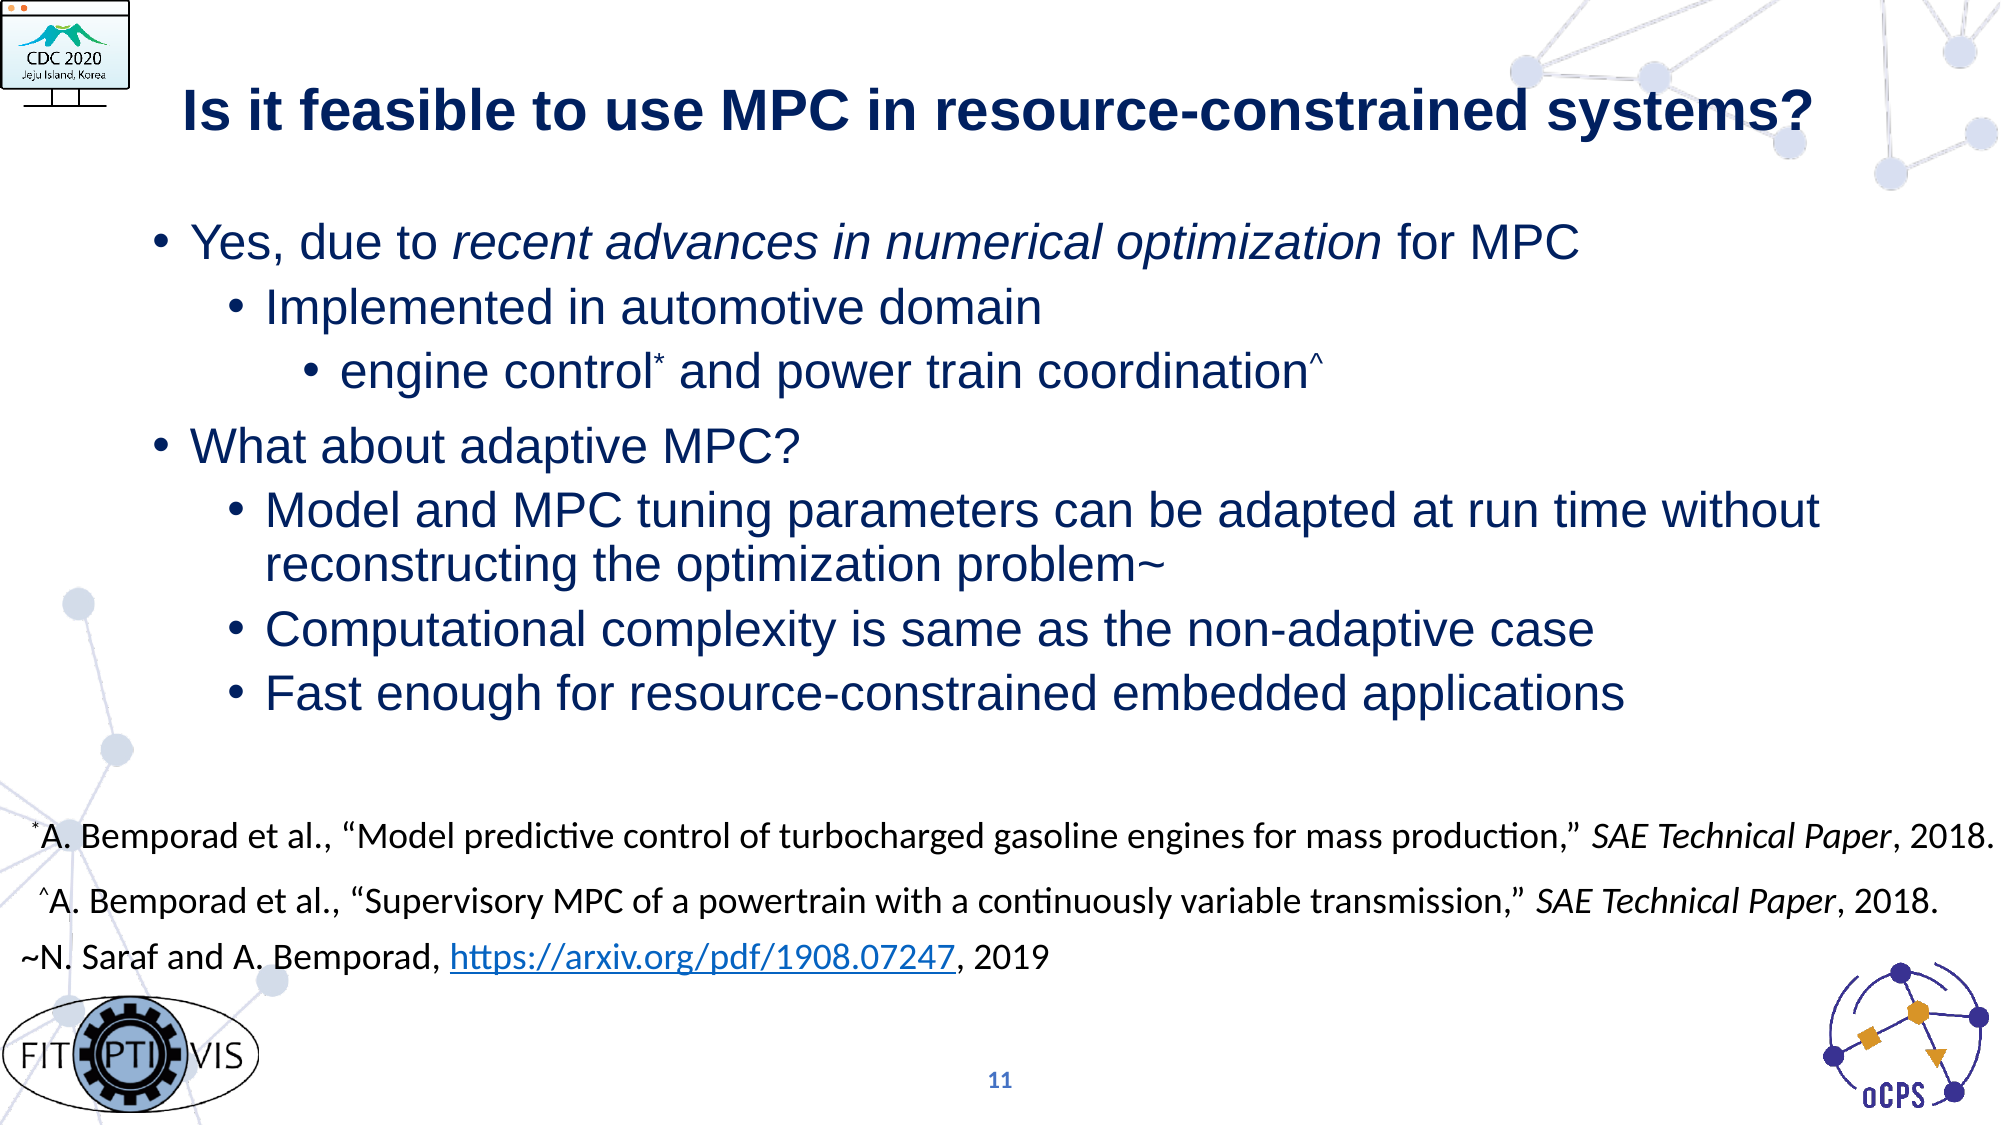

# Is it feasible to use MPC in resource-constrained systems?
Yes, due to recent advances in numerical optimization for MPC
Implemented in automotive domain
engine control* and power train coordination^
What about adaptive MPC?
Model and MPC tuning parameters can be adapted at run time without reconstructing the optimization problem~
Computational complexity is same as the non-adaptive case
Fast enough for resource-constrained embedded applications
*A. Bemporad et al., “Model predictive control of turbocharged gasoline engines for mass production,” SAE Technical Paper, 2018.
^A. Bemporad et al., “Supervisory MPC of a powertrain with a continuously variable transmission,” SAE Technical Paper, 2018.
~N. Saraf and A. Bemporad, https://arxiv.org/pdf/1908.07247, 2019
11